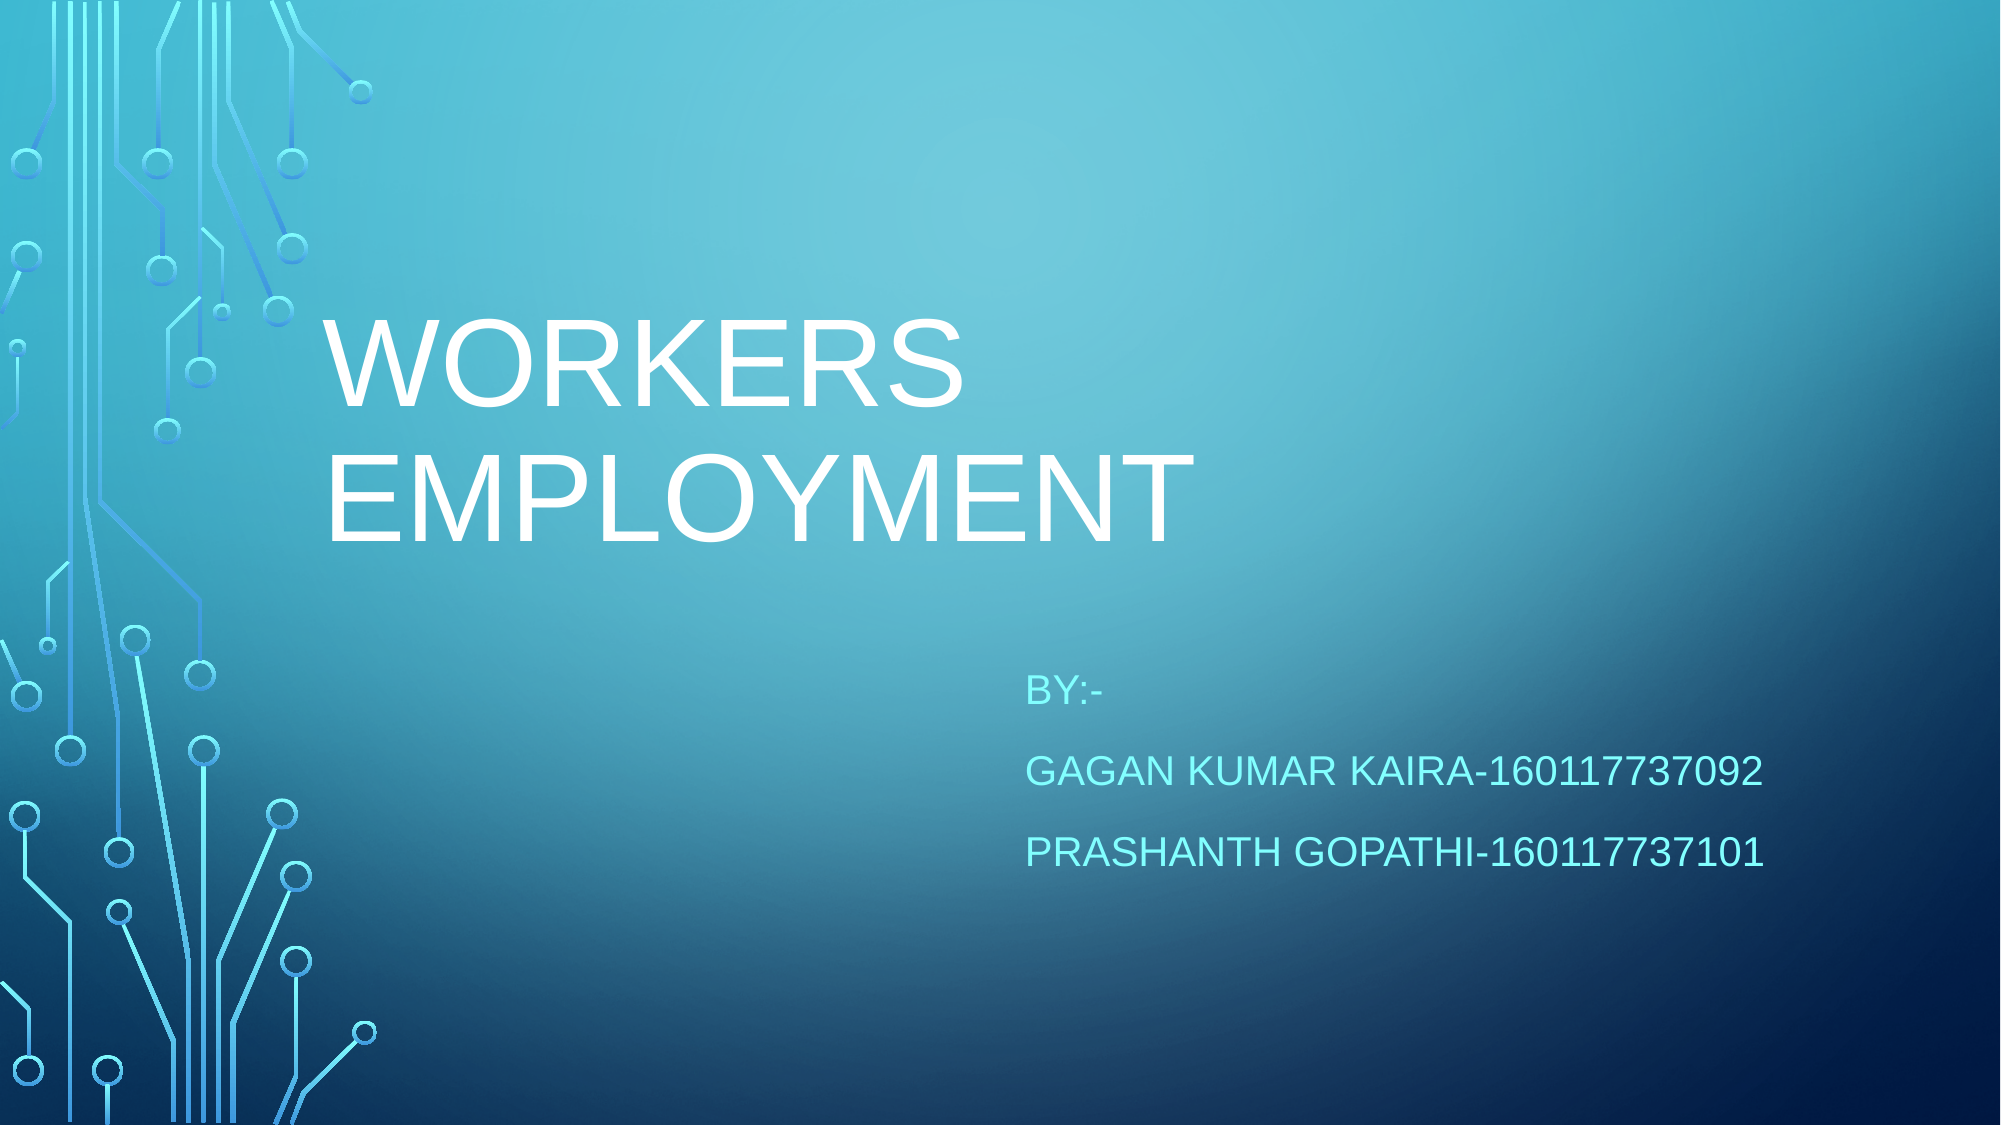

# WORKERS      				EMPLOYMENT
BY:-
Gagan kumar kaira-160117737092
Prashanth gopathi-160117737101